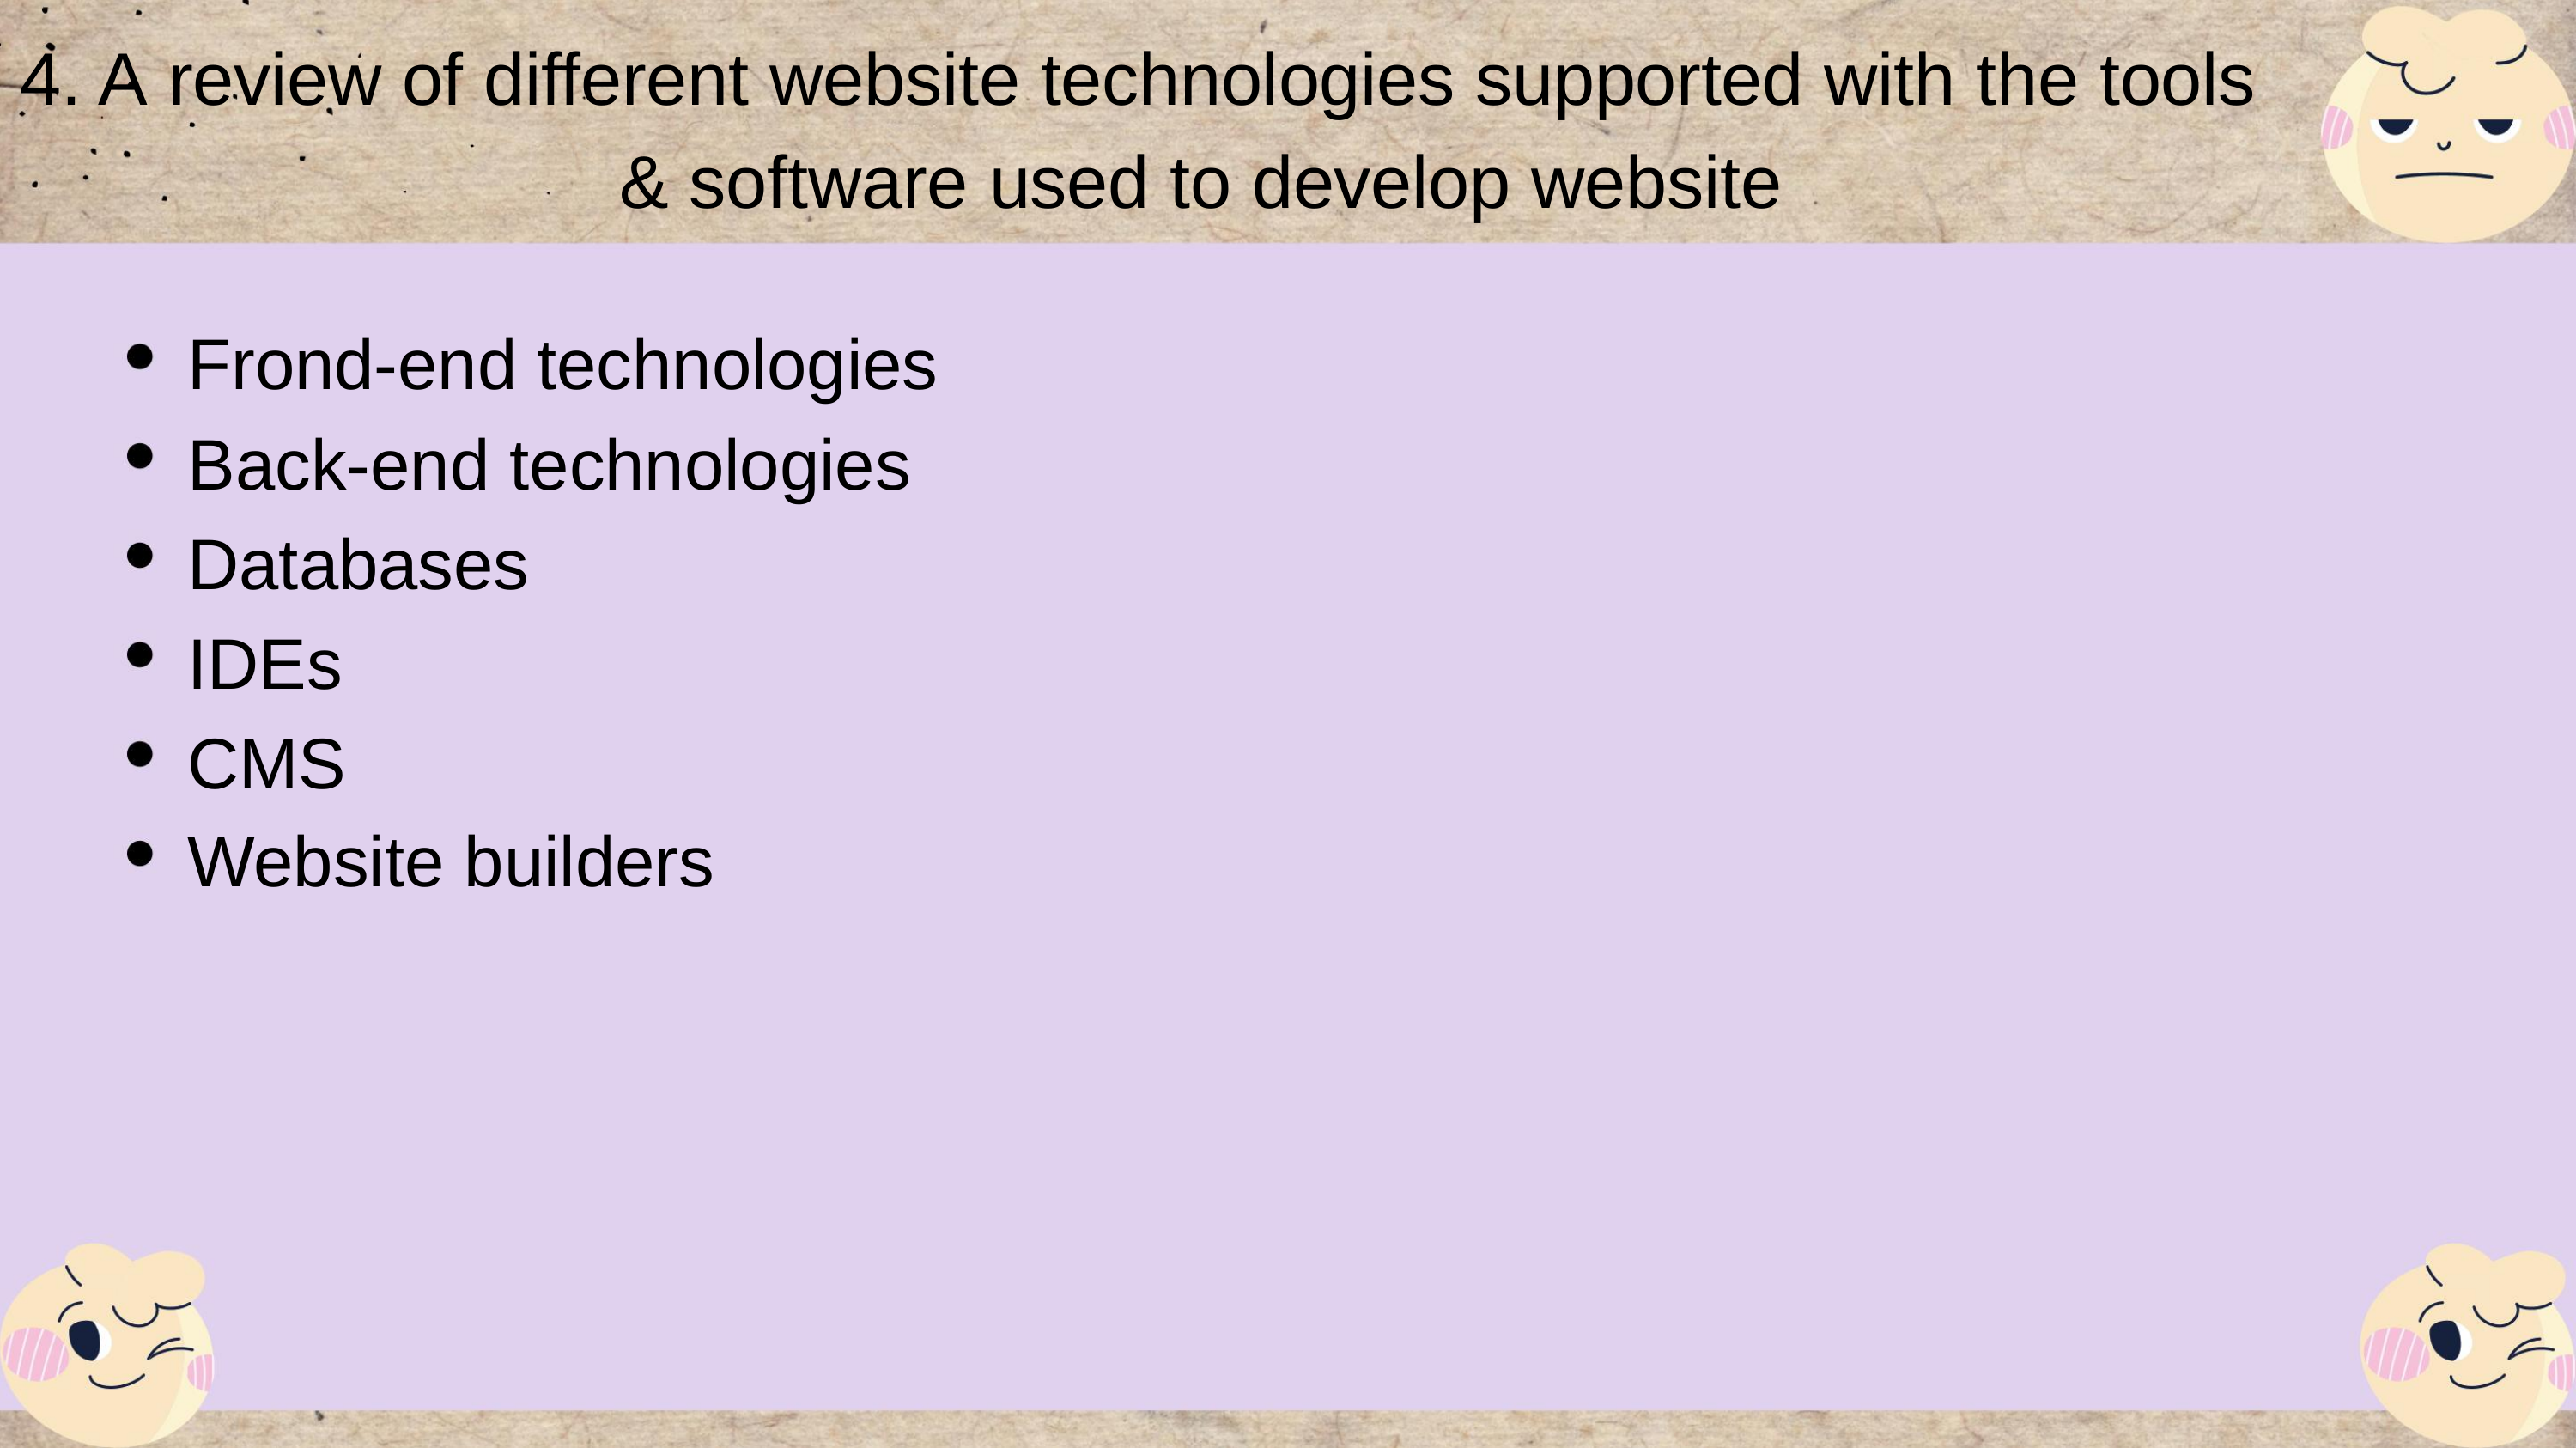

4. A review of different website technologies supported with the tools
& software used to develop website
Frond-end technologies
Back-end technologies
Databases
IDEs
CMS
Website builders